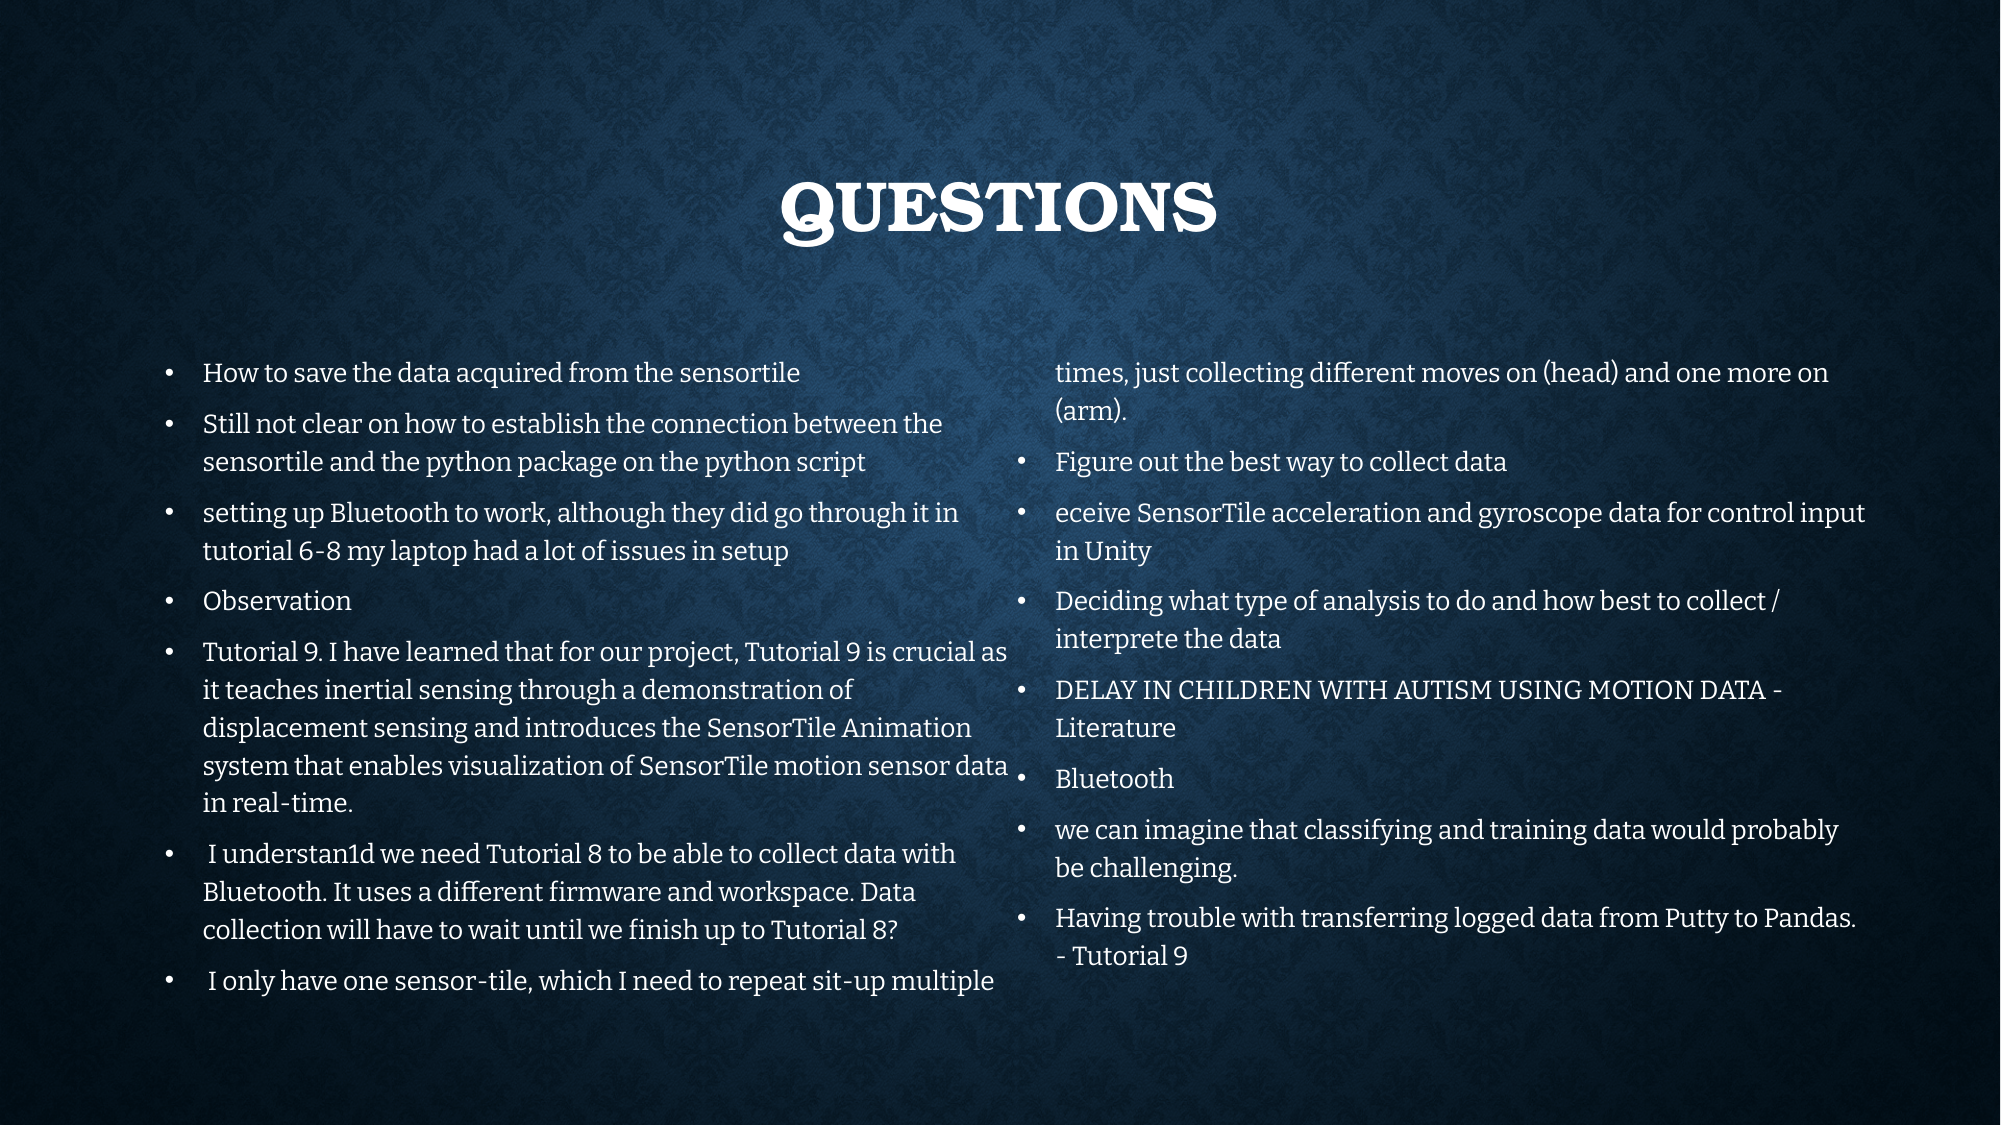

# Questions
How to save the data acquired from the sensortile
Still not clear on how to establish the connection between the sensortile and the python package on the python script
setting up Bluetooth to work, although they did go through it in tutorial 6-8 my laptop had a lot of issues in setup
Observation
Tutorial 9. I have learned that for our project, Tutorial 9 is crucial as it teaches inertial sensing through a demonstration of displacement sensing and introduces the SensorTile Animation system that enables visualization of SensorTile motion sensor data in real-time.
 I understan1d we need Tutorial 8 to be able to collect data with Bluetooth. It uses a different firmware and workspace. Data collection will have to wait until we finish up to Tutorial 8?
 I only have one sensor-tile, which I need to repeat sit-up multiple times, just collecting different moves on (head) and one more on (arm).
Figure out the best way to collect data
eceive SensorTile acceleration and gyroscope data for control input in Unity
Deciding what type of analysis to do and how best to collect / interprete the data
DELAY IN CHILDREN WITH AUTISM USING MOTION DATA - Literature
Bluetooth
we can imagine that classifying and training data would probably be challenging.
Having trouble with transferring logged data from Putty to Pandas. - Tutorial 9